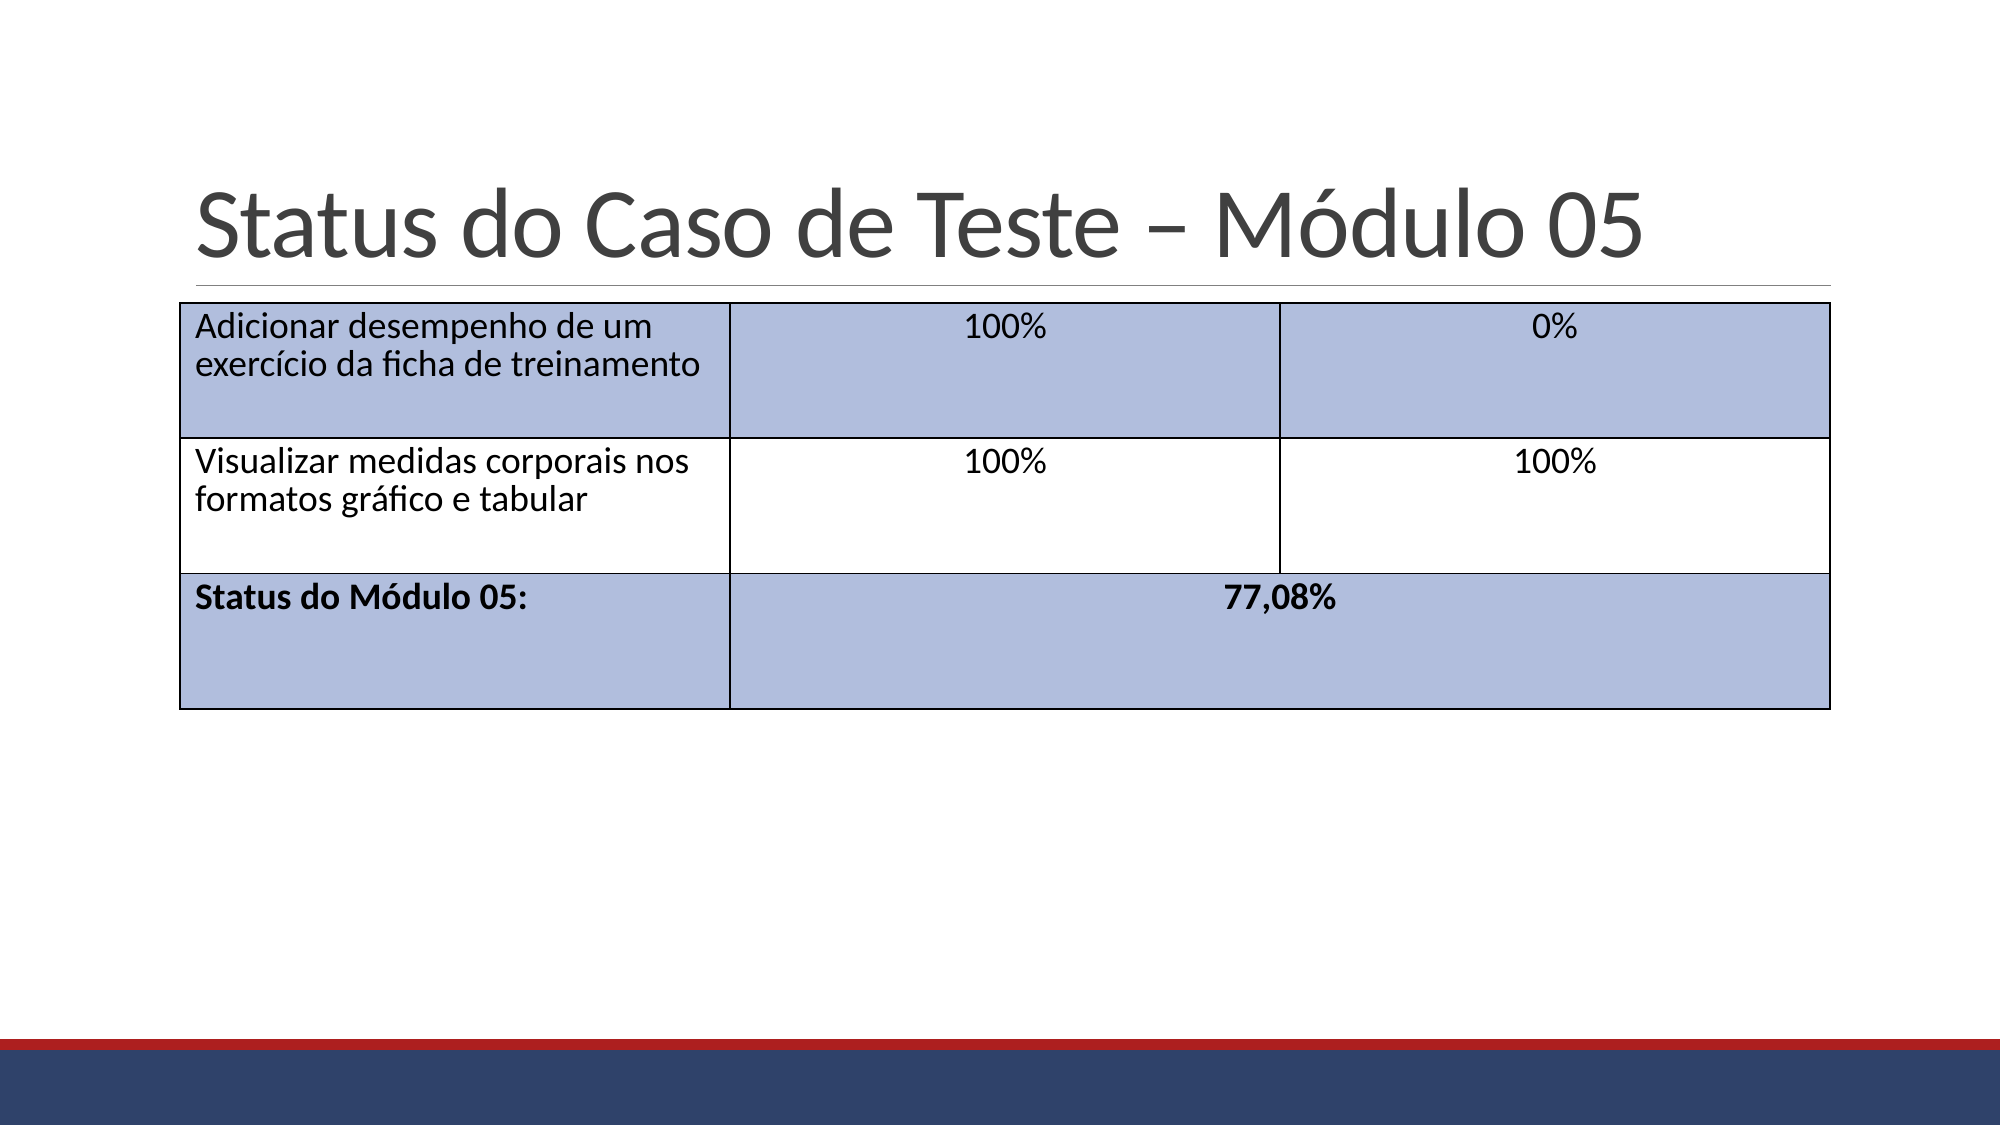

# Status do Caso de Teste – Módulo 05
| Adicionar desempenho de um exercício da ficha de treinamento | 100% | 0% |
| --- | --- | --- |
| Visualizar medidas corporais nos formatos gráfico e tabular | 100% | 100% |
| Status do Módulo 05: | 77,08% |  |